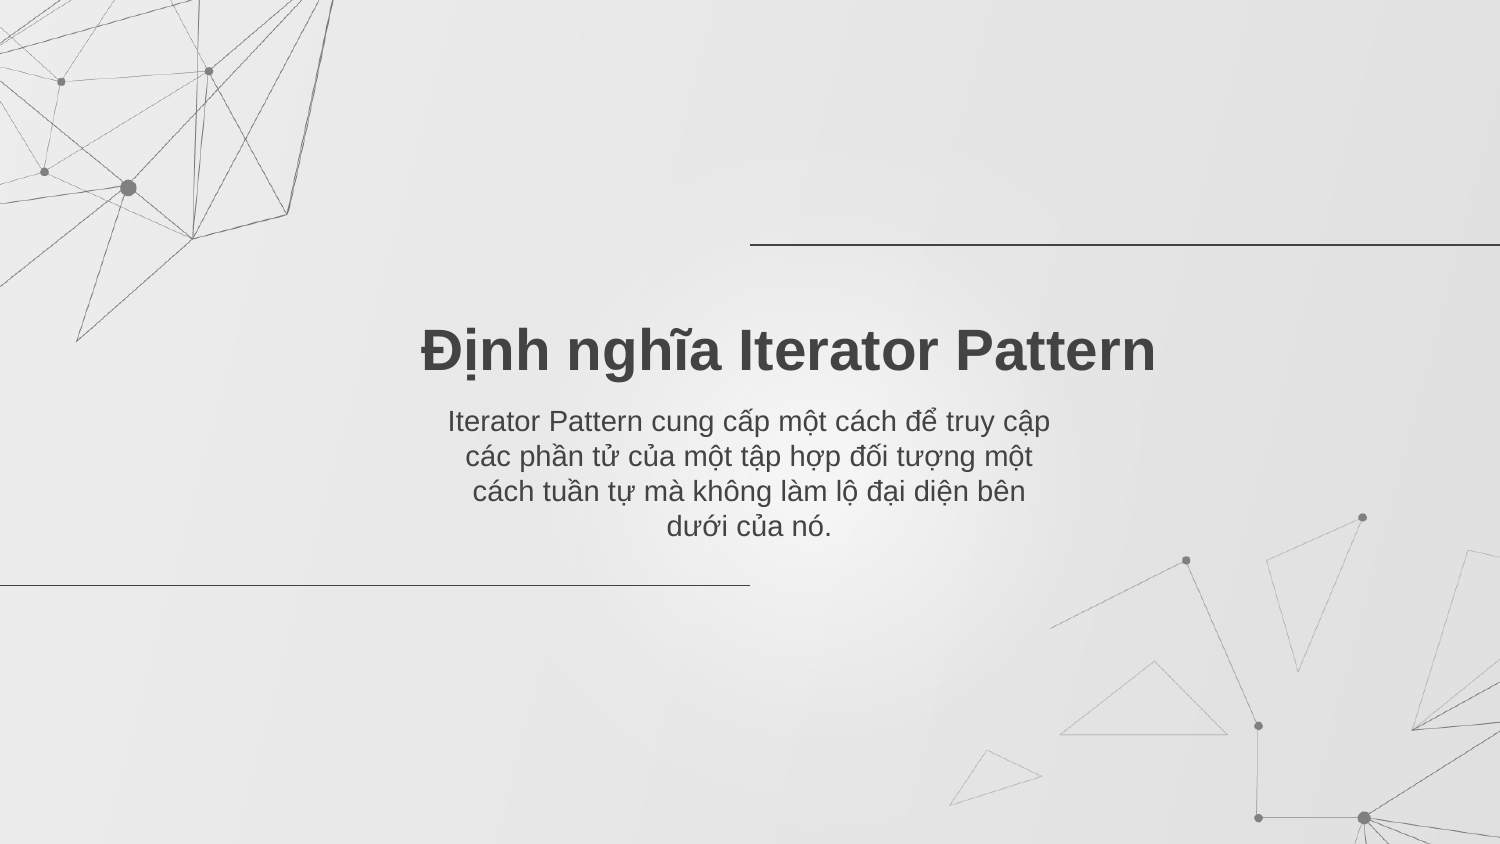

# Định nghĩa Iterator Pattern
Iterator Pattern cung cấp một cách để truy cập các phần tử của một tập hợp đối tượng một cách tuần tự mà không làm lộ đại diện bên dưới của nó.